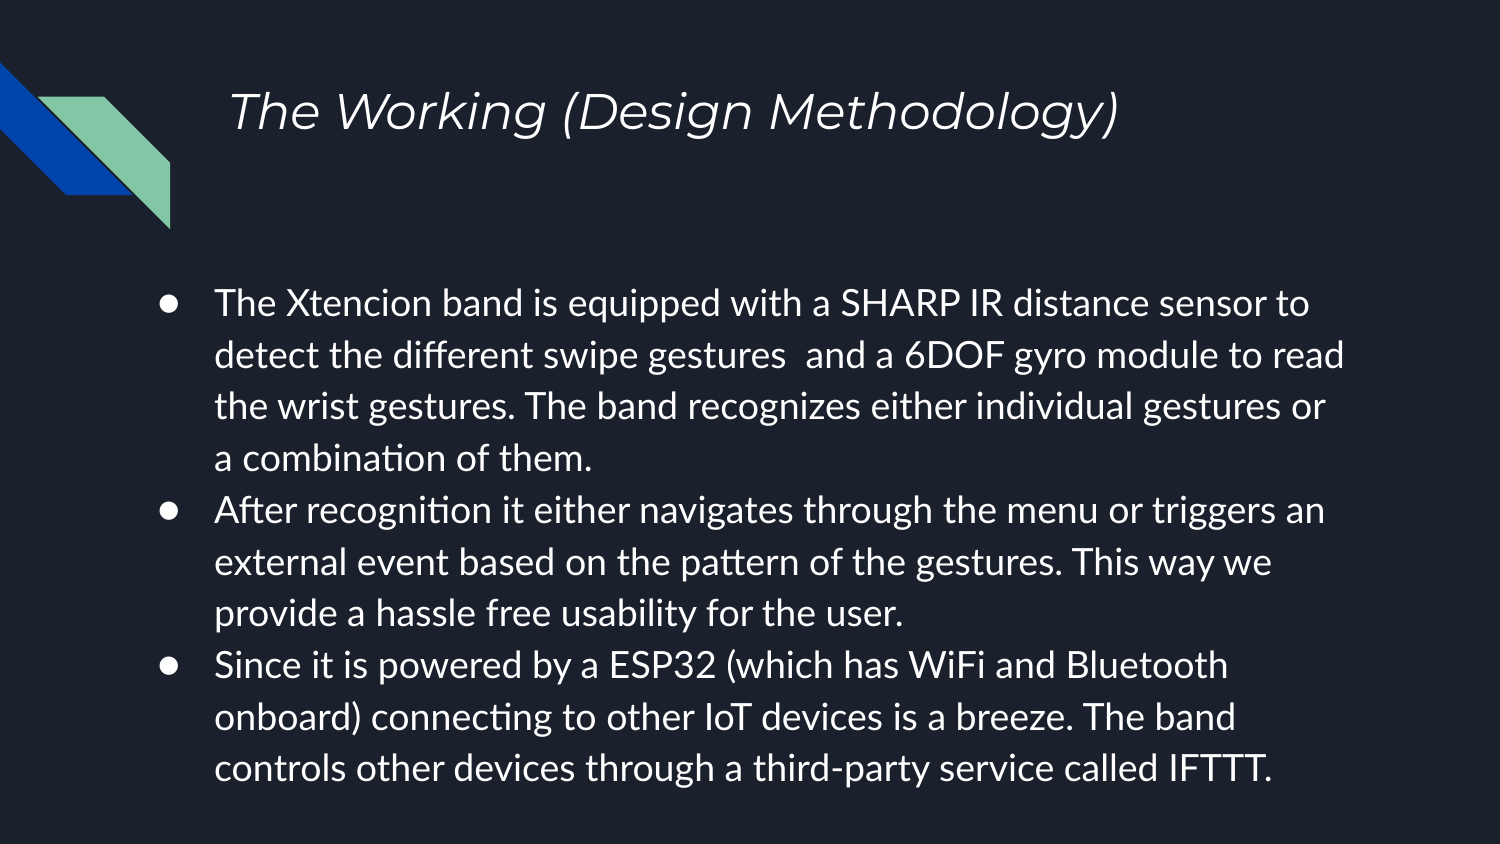

# The Working (Design Methodology)
The Xtencion band is equipped with a SHARP IR distance sensor to detect the different swipe gestures  and a 6DOF gyro module to read the wrist gestures. The band recognizes either individual gestures or a combination of them.
After recognition it either navigates through the menu or triggers an external event based on the pattern of the gestures. This way we provide a hassle free usability for the user.
Since it is powered by a ESP32 (which has WiFi and Bluetooth onboard) connecting to other IoT devices is a breeze. The band controls other devices through a third-party service called IFTTT.